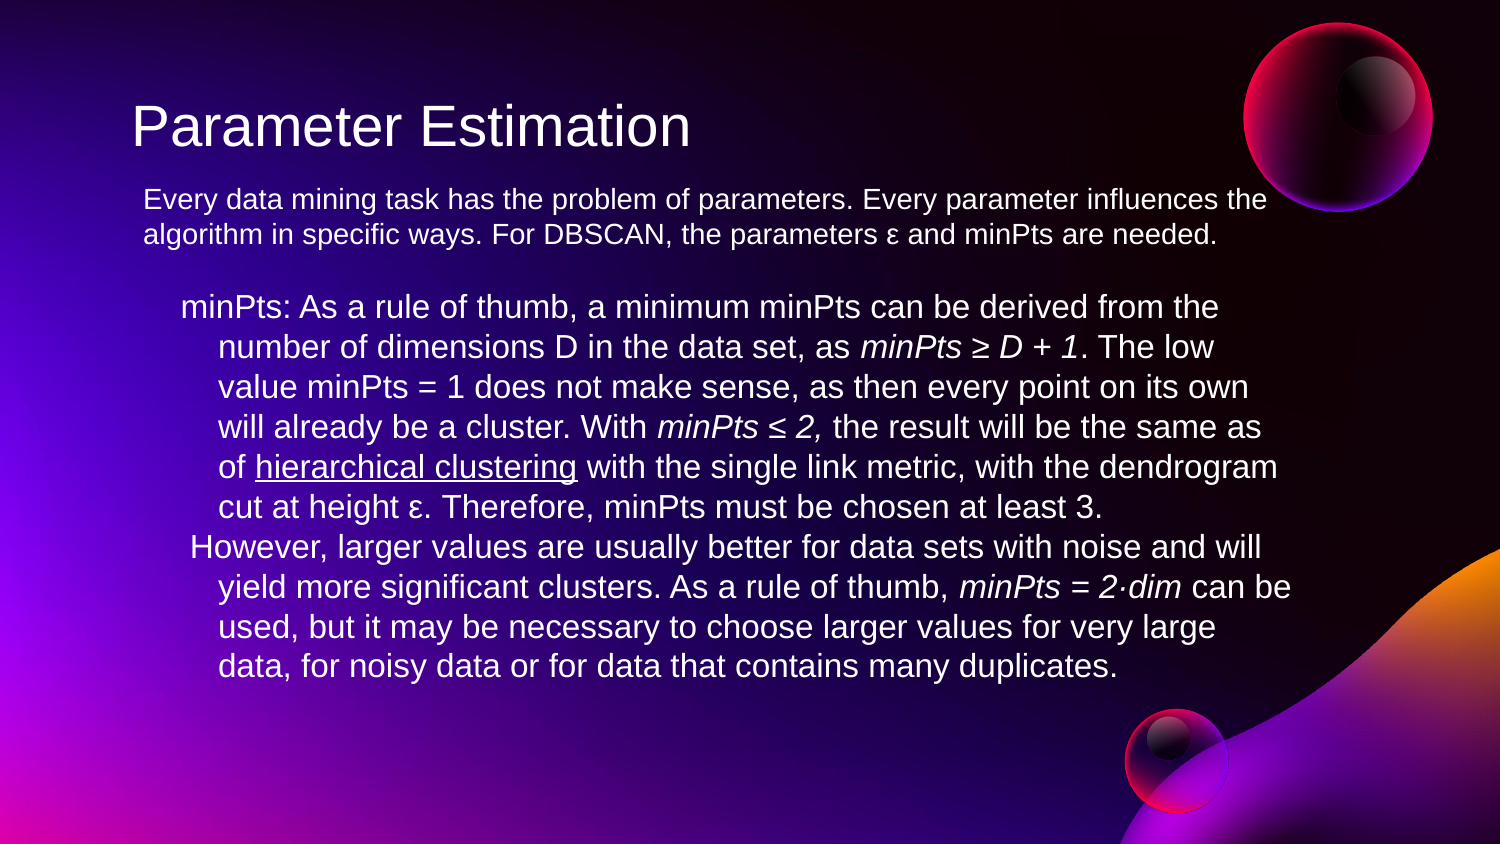

# Parameter Estimation
Every data mining task has the problem of parameters. Every parameter influences the algorithm in specific ways. For DBSCAN, the parameters ε and minPts are needed.

minPts: As a rule of thumb, a minimum minPts can be derived from the number of dimensions D in the data set, as minPts ≥ D + 1. The low value minPts = 1 does not make sense, as then every point on its own will already be a cluster. With minPts ≤ 2, the result will be the same as of hierarchical clustering with the single link metric, with the dendrogram cut at height ε. Therefore, minPts must be chosen at least 3.
 However, larger values are usually better for data sets with noise and will yield more significant clusters. As a rule of thumb, minPts = 2·dim can be used, but it may be necessary to choose larger values for very large data, for noisy data or for data that contains many duplicates.